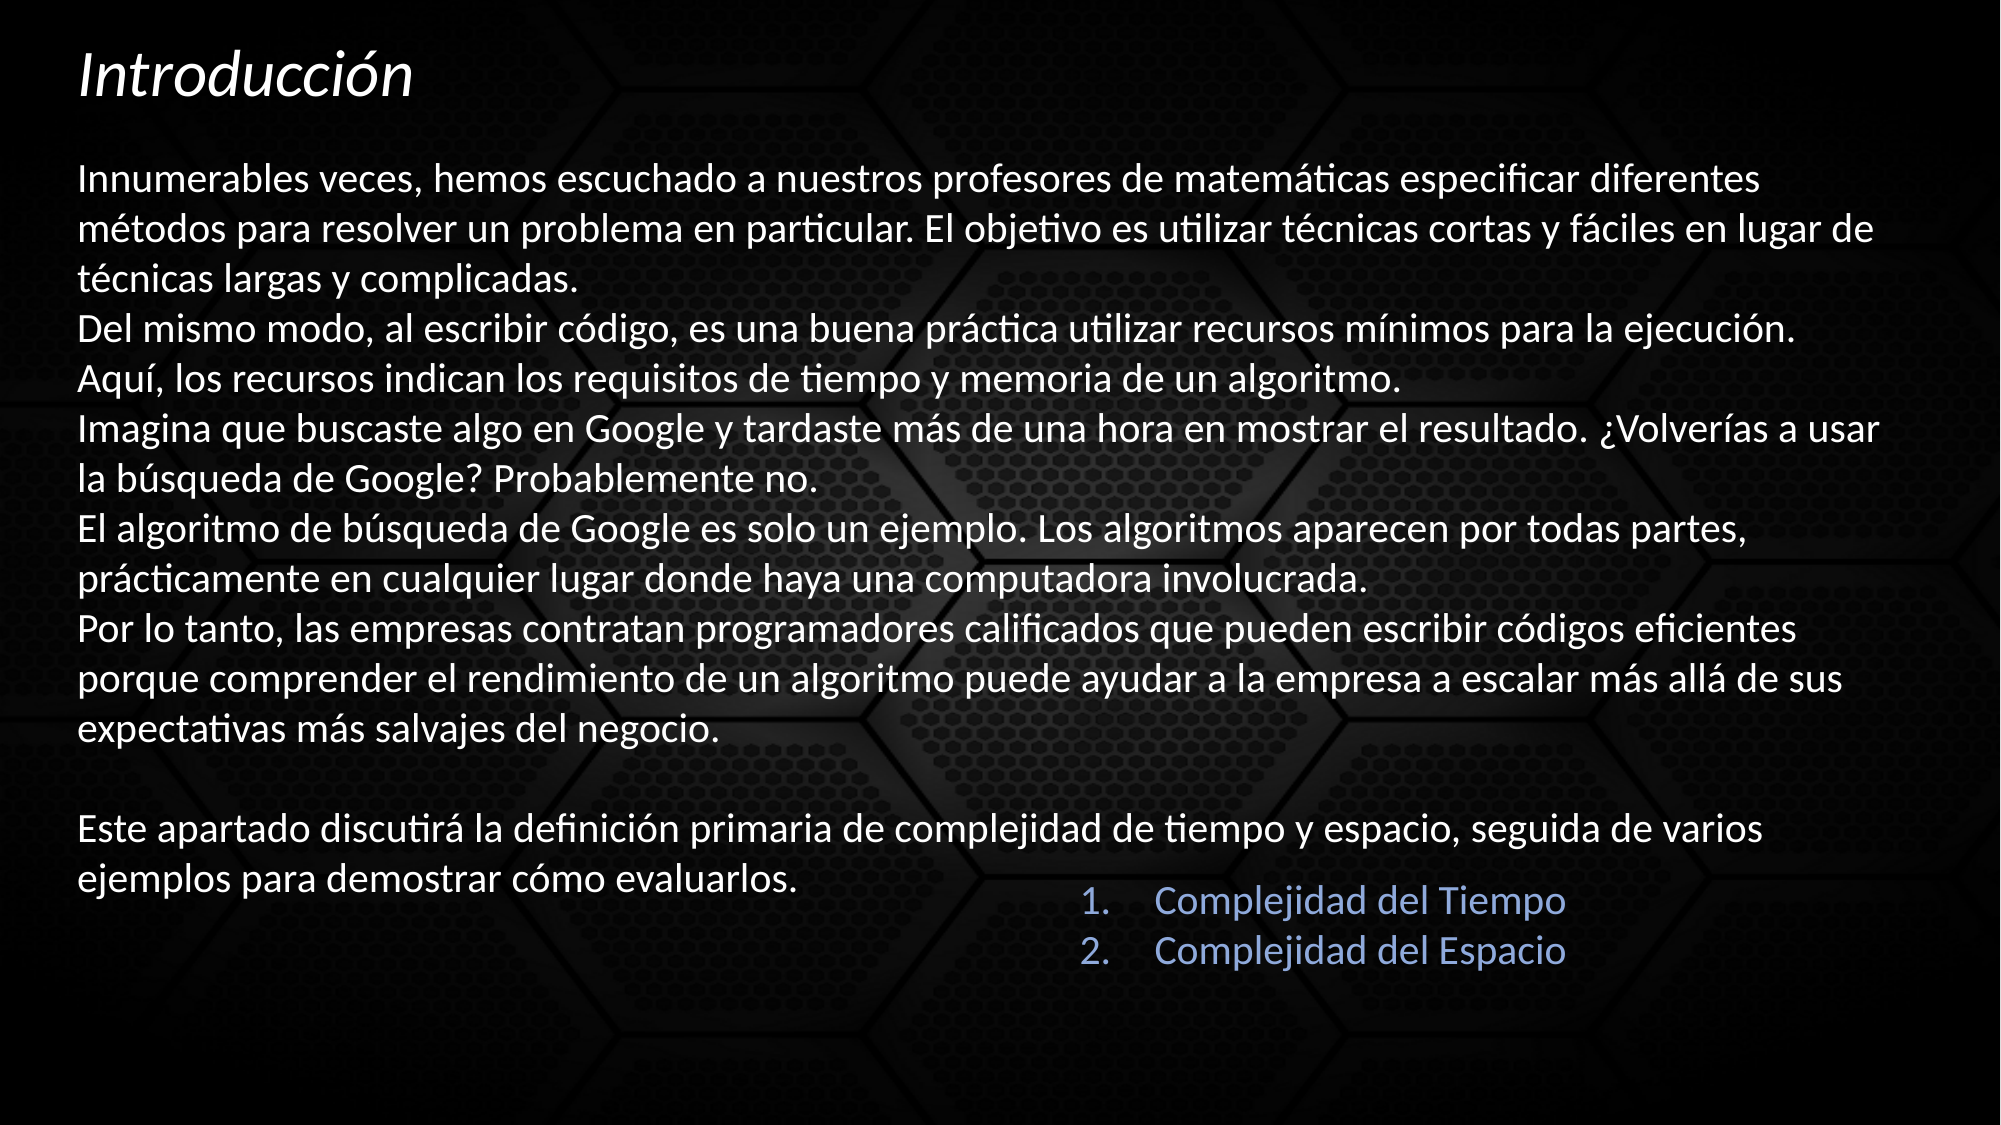

Introducción
Innumerables veces, hemos escuchado a nuestros profesores de matemáticas especificar diferentes métodos para resolver un problema en particular. El objetivo es utilizar técnicas cortas y fáciles en lugar de técnicas largas y complicadas.
Del mismo modo, al escribir código, es una buena práctica utilizar recursos mínimos para la ejecución. Aquí, los recursos indican los requisitos de tiempo y memoria de un algoritmo.
Imagina que buscaste algo en Google y tardaste más de una hora en mostrar el resultado. ¿Volverías a usar la búsqueda de Google? Probablemente no.
El algoritmo de búsqueda de Google es solo un ejemplo. Los algoritmos aparecen por todas partes, prácticamente en cualquier lugar donde haya una computadora involucrada.
Por lo tanto, las empresas contratan programadores calificados que pueden escribir códigos eficientes porque comprender el rendimiento de un algoritmo puede ayudar a la empresa a escalar más allá de sus expectativas más salvajes del negocio.
Este apartado discutirá la definición primaria de complejidad de tiempo y espacio, seguida de varios ejemplos para demostrar cómo evaluarlos.

Complejidad del Tiempo
Complejidad del Espacio